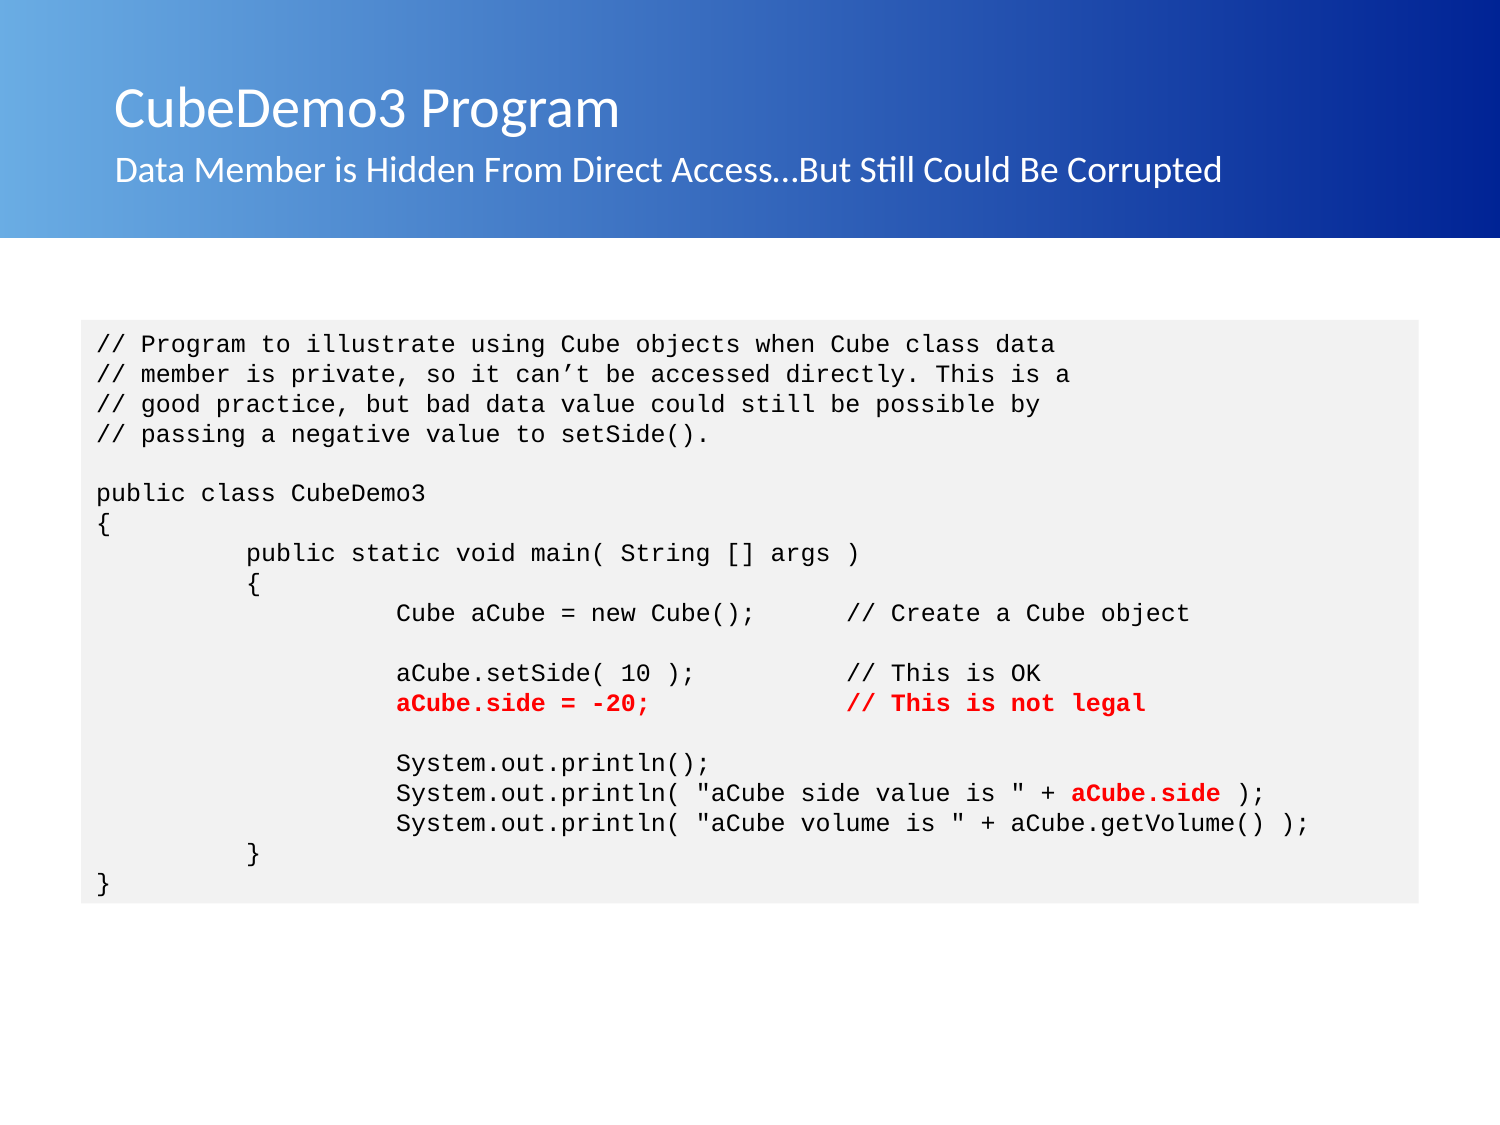

# CubeDemo3 Program
Data Member is Hidden From Direct Access…But Still Could Be Corrupted
// Program to illustrate using Cube objects when Cube class data
// member is private, so it can’t be accessed directly. This is a
// good practice, but bad data value could still be possible by
// passing a negative value to setSide().

public class CubeDemo3
{
	public static void main( String [] args )
	{
		Cube aCube = new Cube();	// Create a Cube object

		aCube.setSide( 10 );	// This is OK
		aCube.side = -20;		// This is not legal

		System.out.println();
		System.out.println( "aCube side value is " + aCube.side );
		System.out.println( "aCube volume is " + aCube.getVolume() );
	}
}